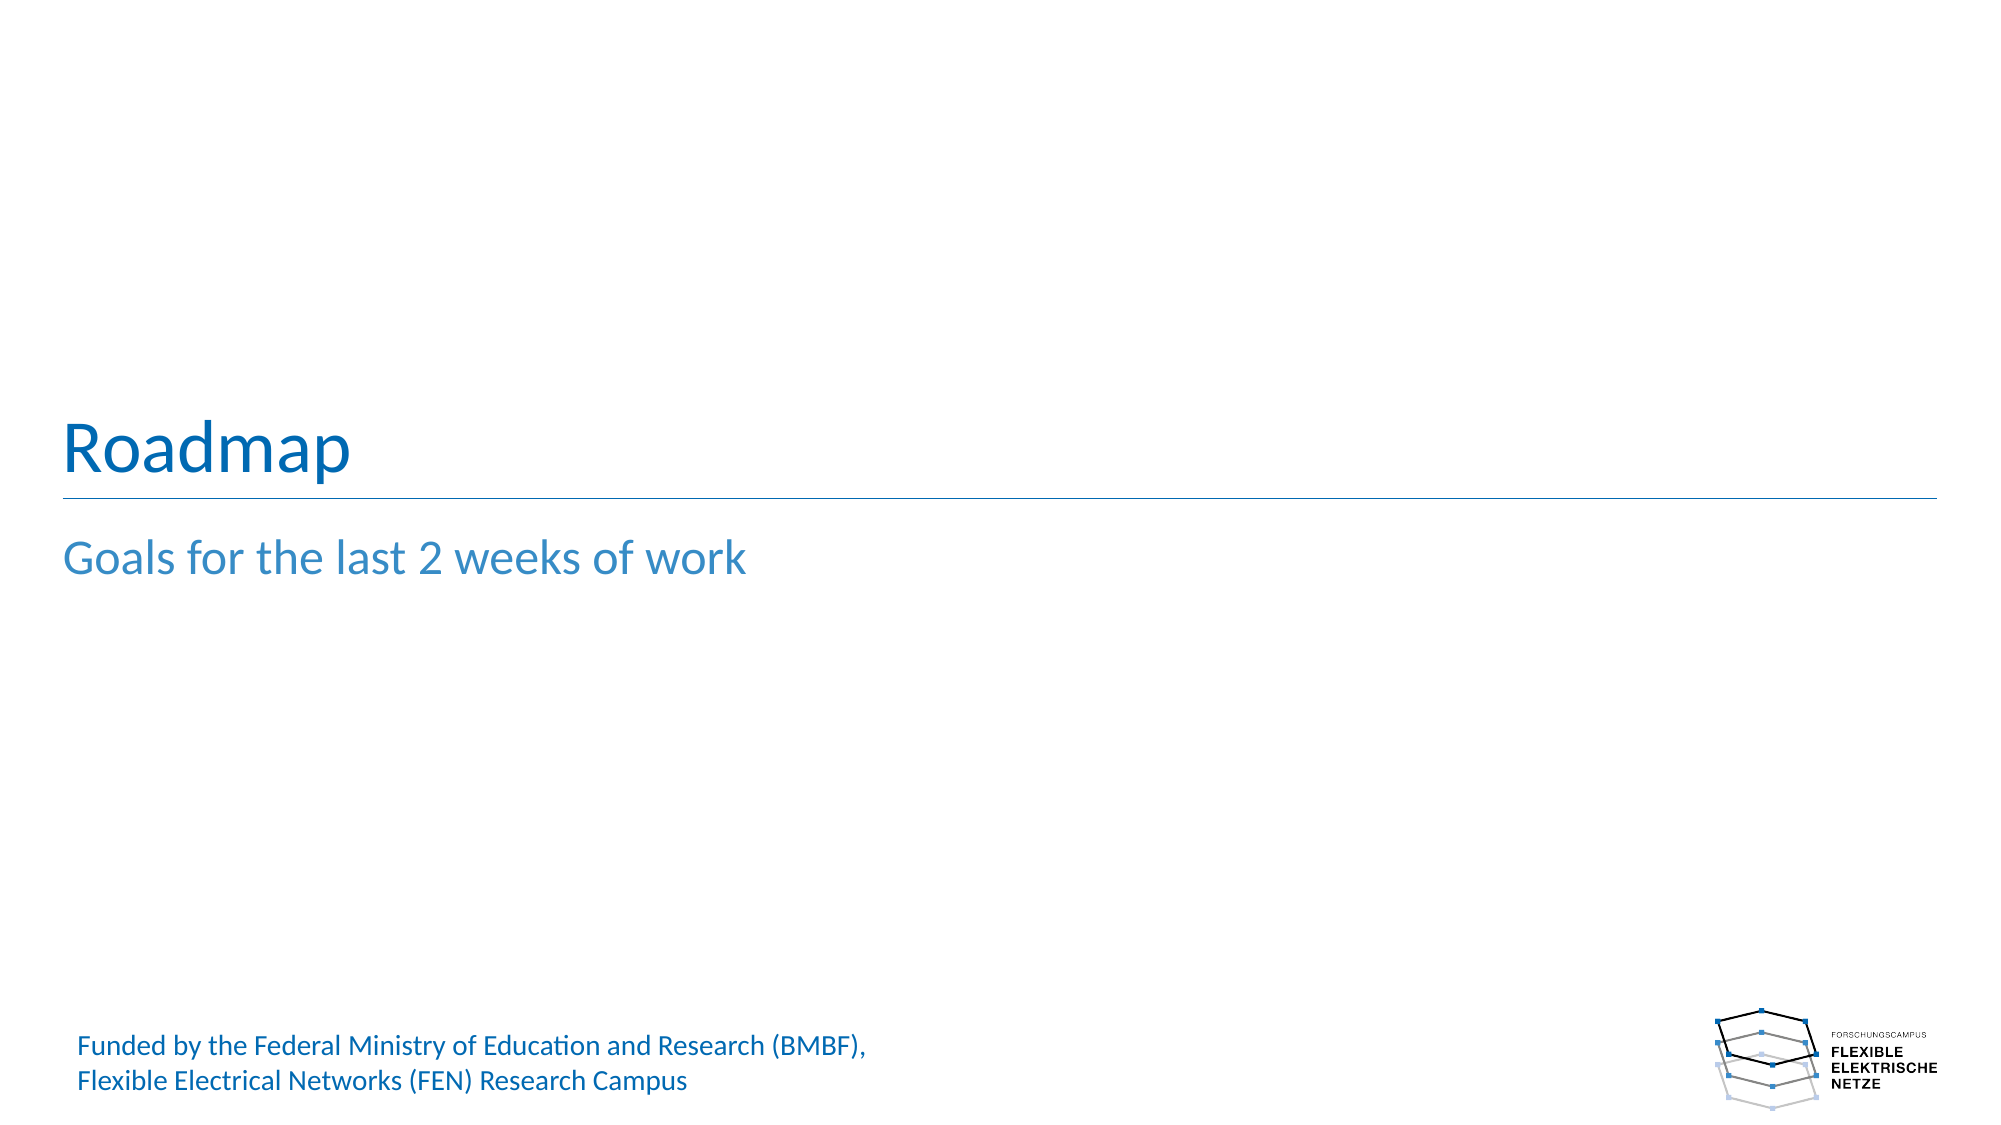

# Roadmap
Goals for the last 2 weeks of work